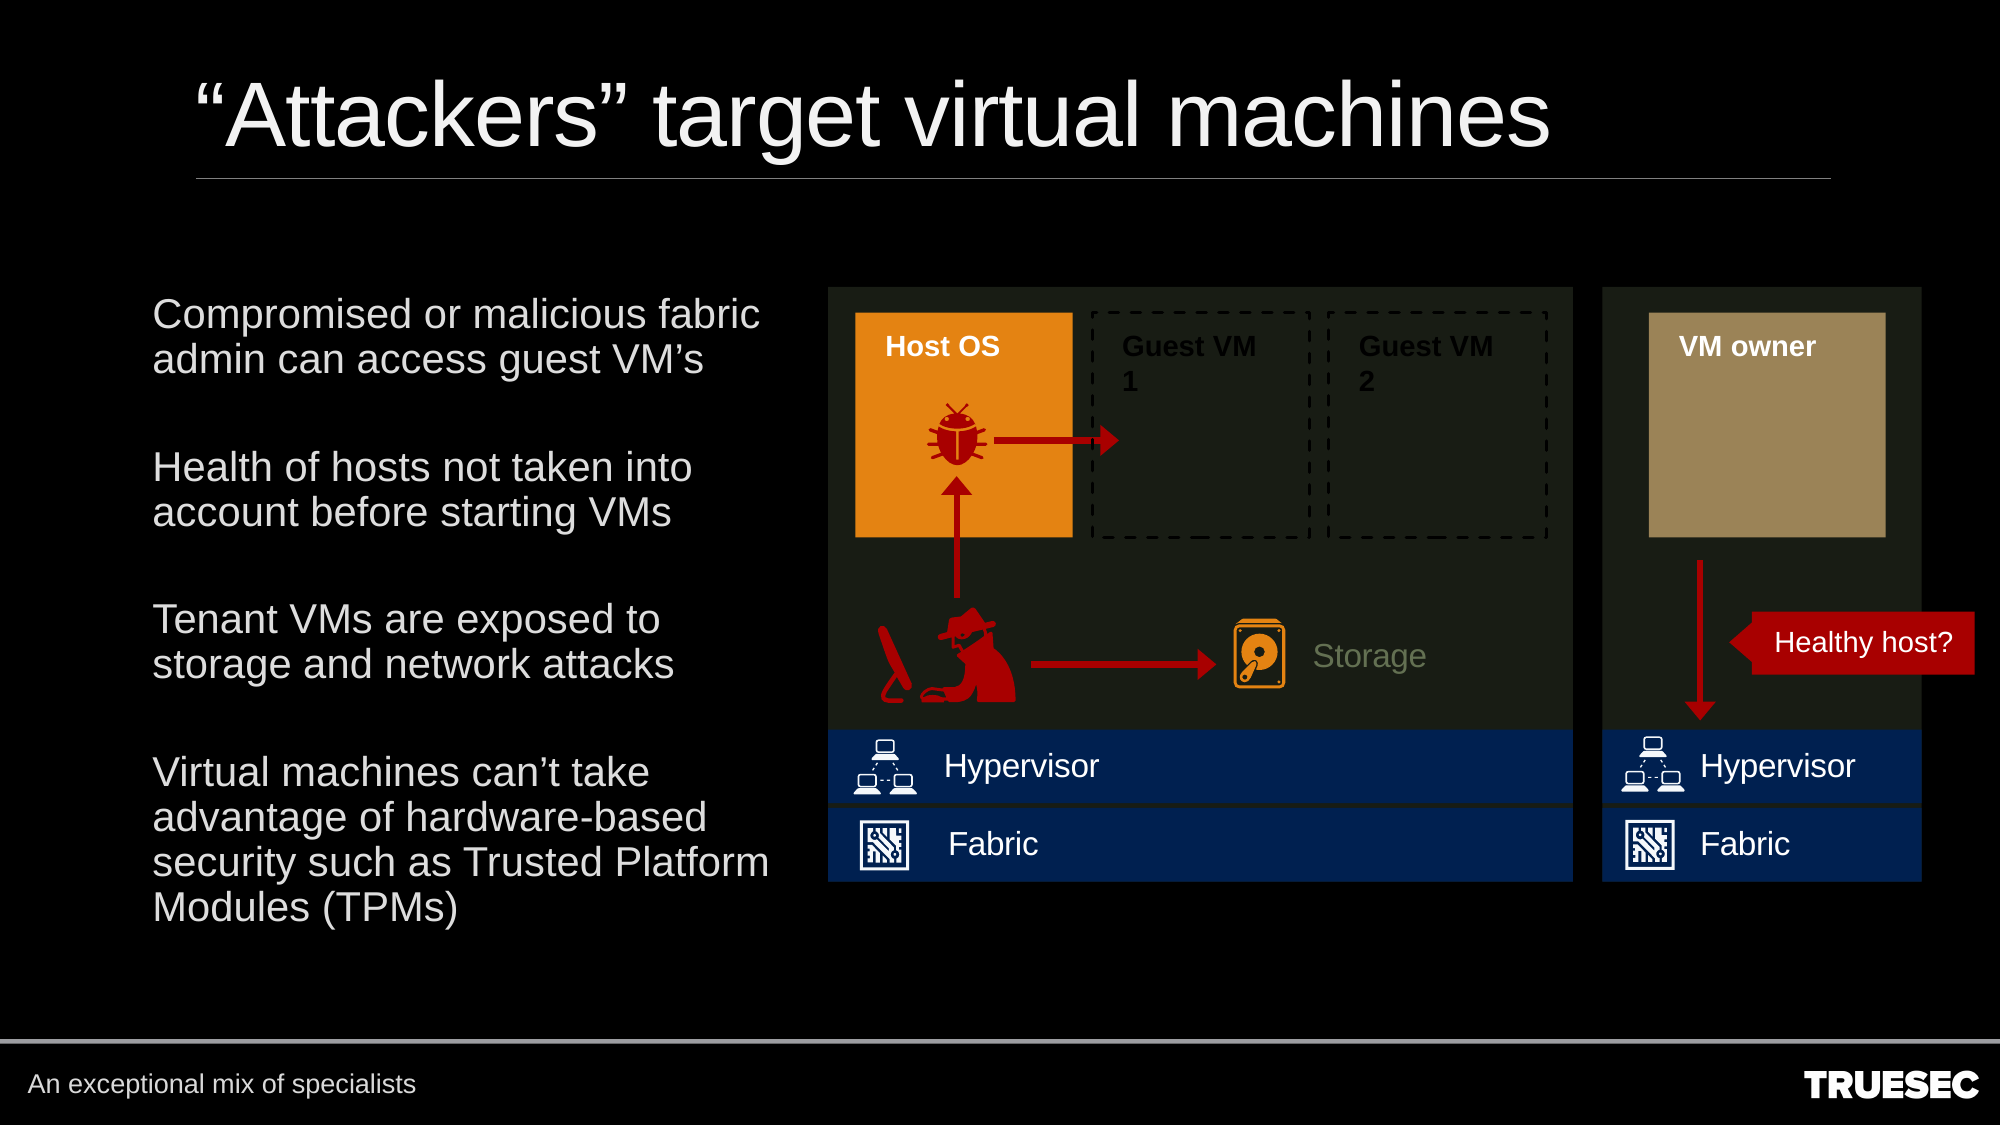

# “Attackers” target virtual machines
Compromised or malicious fabric admin can access guest VM’s
Health of hosts not taken into account before starting VMs
Tenant VMs are exposed to storage and network attacks
Virtual machines can’t take advantage of hardware-based security such as Trusted Platform Modules (TPMs)

Host OS
Guest VM 1
Guest VM 2
VM owner

Healthy host?

Storage
Hypervisor

  Hypervisor

Fabric

Fabric